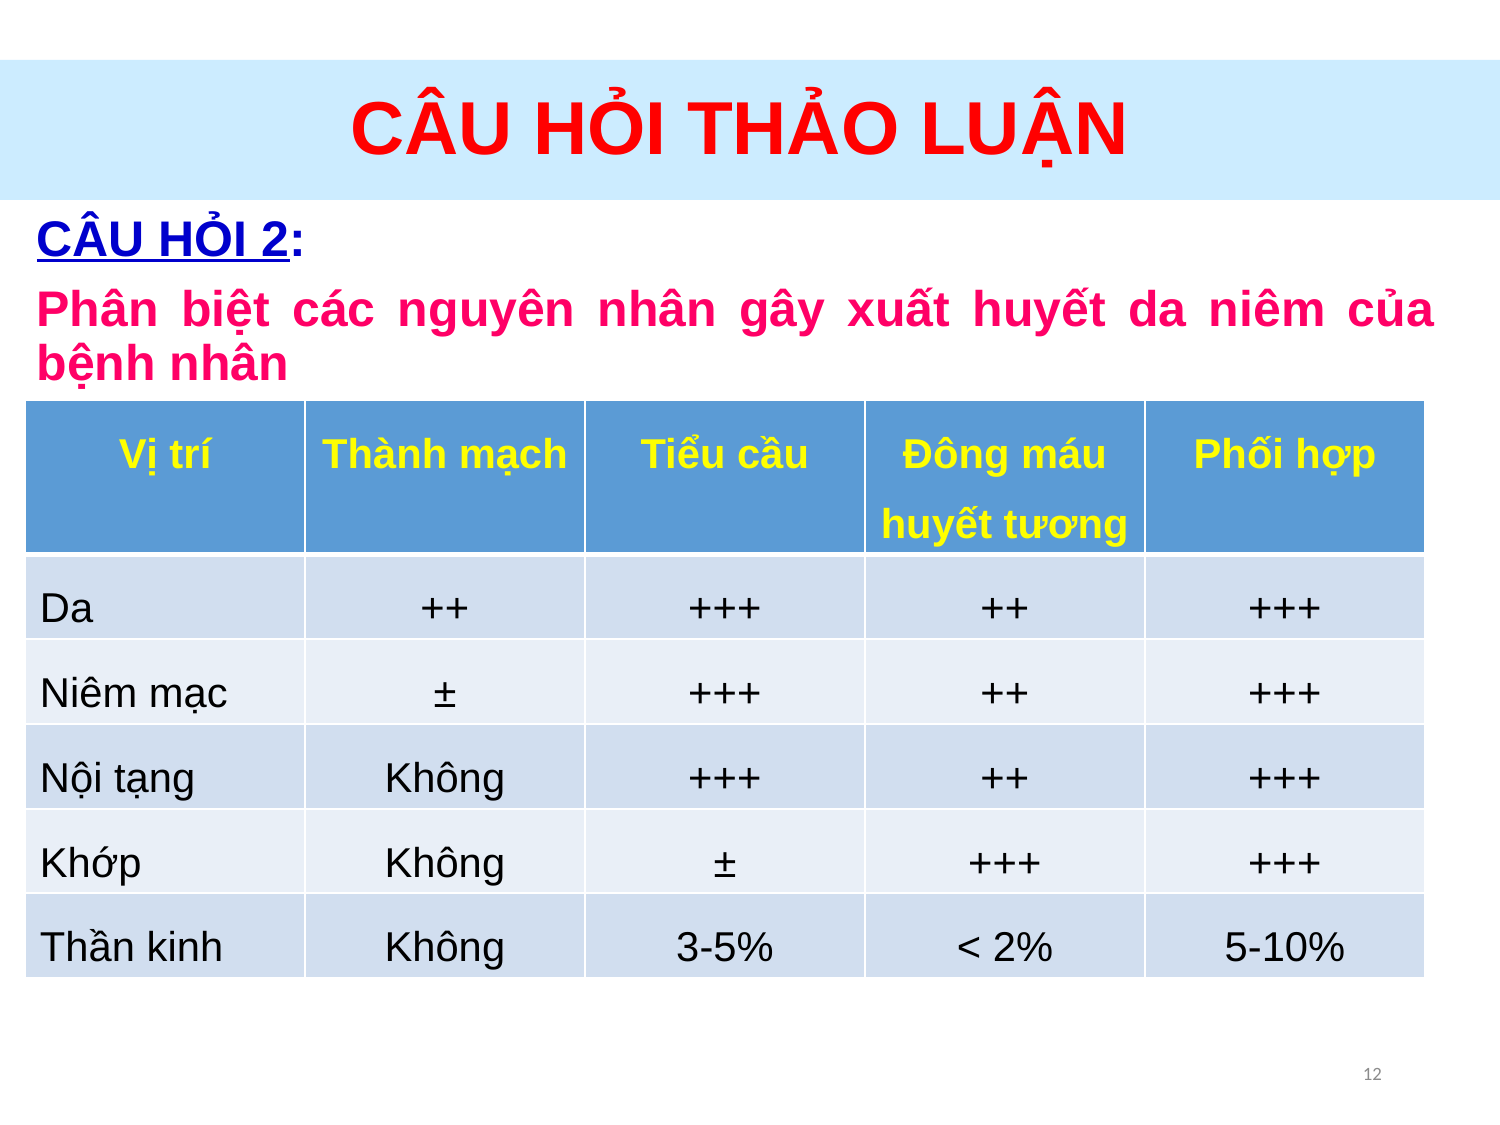

# CÂU HỎI THẢO LUẬN
CÂU HỎI 2:
Phân biệt các nguyên nhân gây xuất huyết da niêm của bệnh nhân
| Vị trí | Thành mạch | Tiểu cầu | Đông máu huyết tương | Phối hợp |
| --- | --- | --- | --- | --- |
| Da | ++ | +++ | ++ | +++ |
| Niêm mạc | ± | +++ | ++ | +++ |
| Nội tạng | Không | +++ | ++ | +++ |
| Khớp | Không | ± | +++ | +++ |
| Thần kinh | Không | 3-5% | < 2% | 5-10% |
12